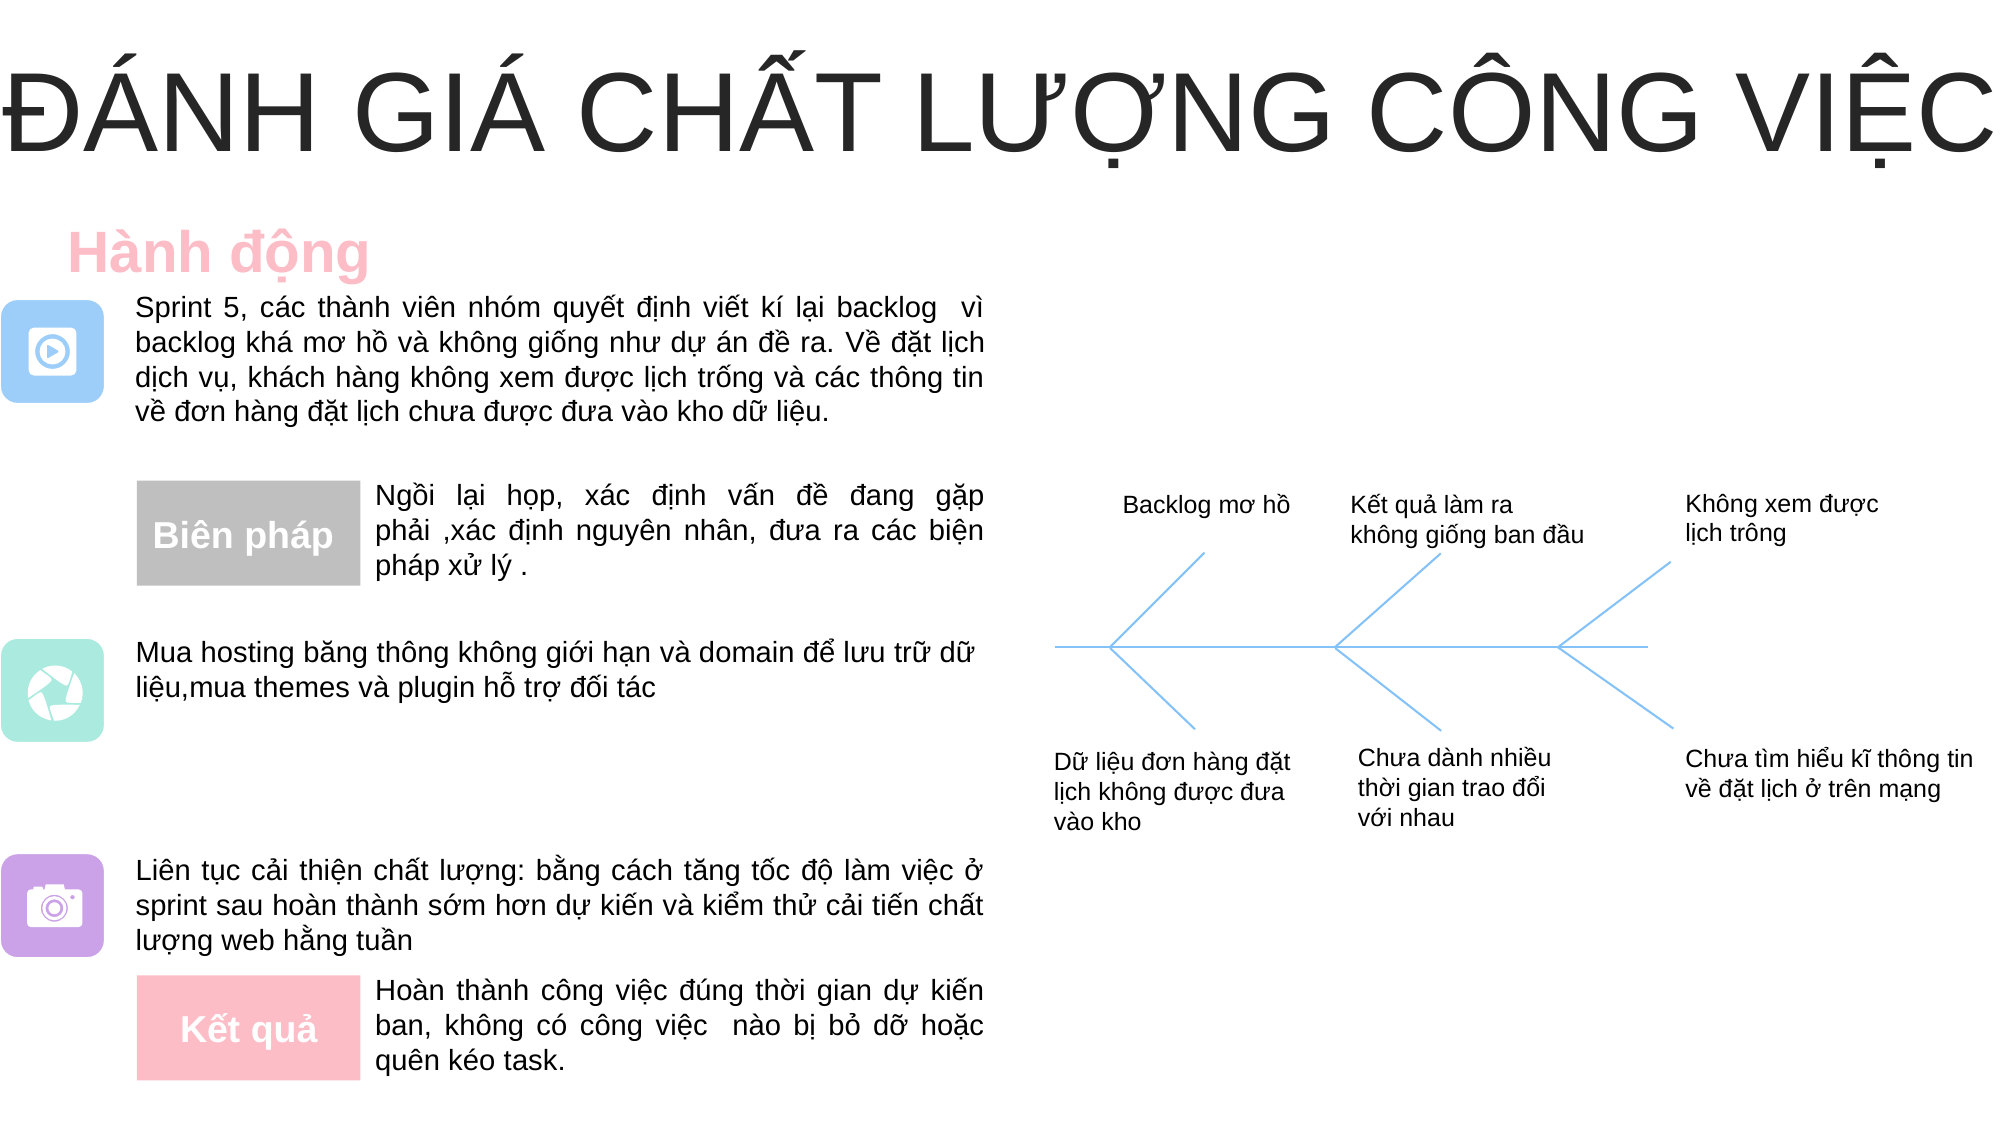

ĐÁNH GIÁ CHẤT LƯỢNG CÔNG VIỆC
Hành động
Sprint 5, các thành viên nhóm quyết định viết kí lại backlog  vì backlog khá mơ hồ và không giống như dự án đề ra. Về đặt lịch dịch vụ, khách hàng không xem được lịch trống và các thông tin về đơn hàng đặt lịch chưa được đưa vào kho dữ liệu.

Ngồi lại họp, xác định vấn đề đang gặp phải ,xác định nguyên nhân, đưa ra các biện pháp xử lý .
Không xem được lịch trông

Biên pháp
Backlog mơ hồ
Kết quả làm ra không giống ban đầu
Mua hosting băng thông không giới hạn và domain để lưu trữ dữ liệu,mua themes và plugin hỗ trợ đối tác

Chưa dành nhiều thời gian trao đổi với nhau
Chưa tìm hiểu kĩ thông tin về đặt lịch ở trên mạng
Dữ liệu đơn hàng đặt lịch không được đưa vào kho
Liên tục cải thiện chất lượng: bằng cách tăng tốc độ làm việc ở sprint sau hoàn thành sớm hơn dự kiến và kiểm thử cải tiến chất lượng web hằng tuần

Hoàn thành công việc đúng thời gian dự kiến ban, không có công việc  nào bị bỏ dỡ hoặc quên kéo task.
Kết quả